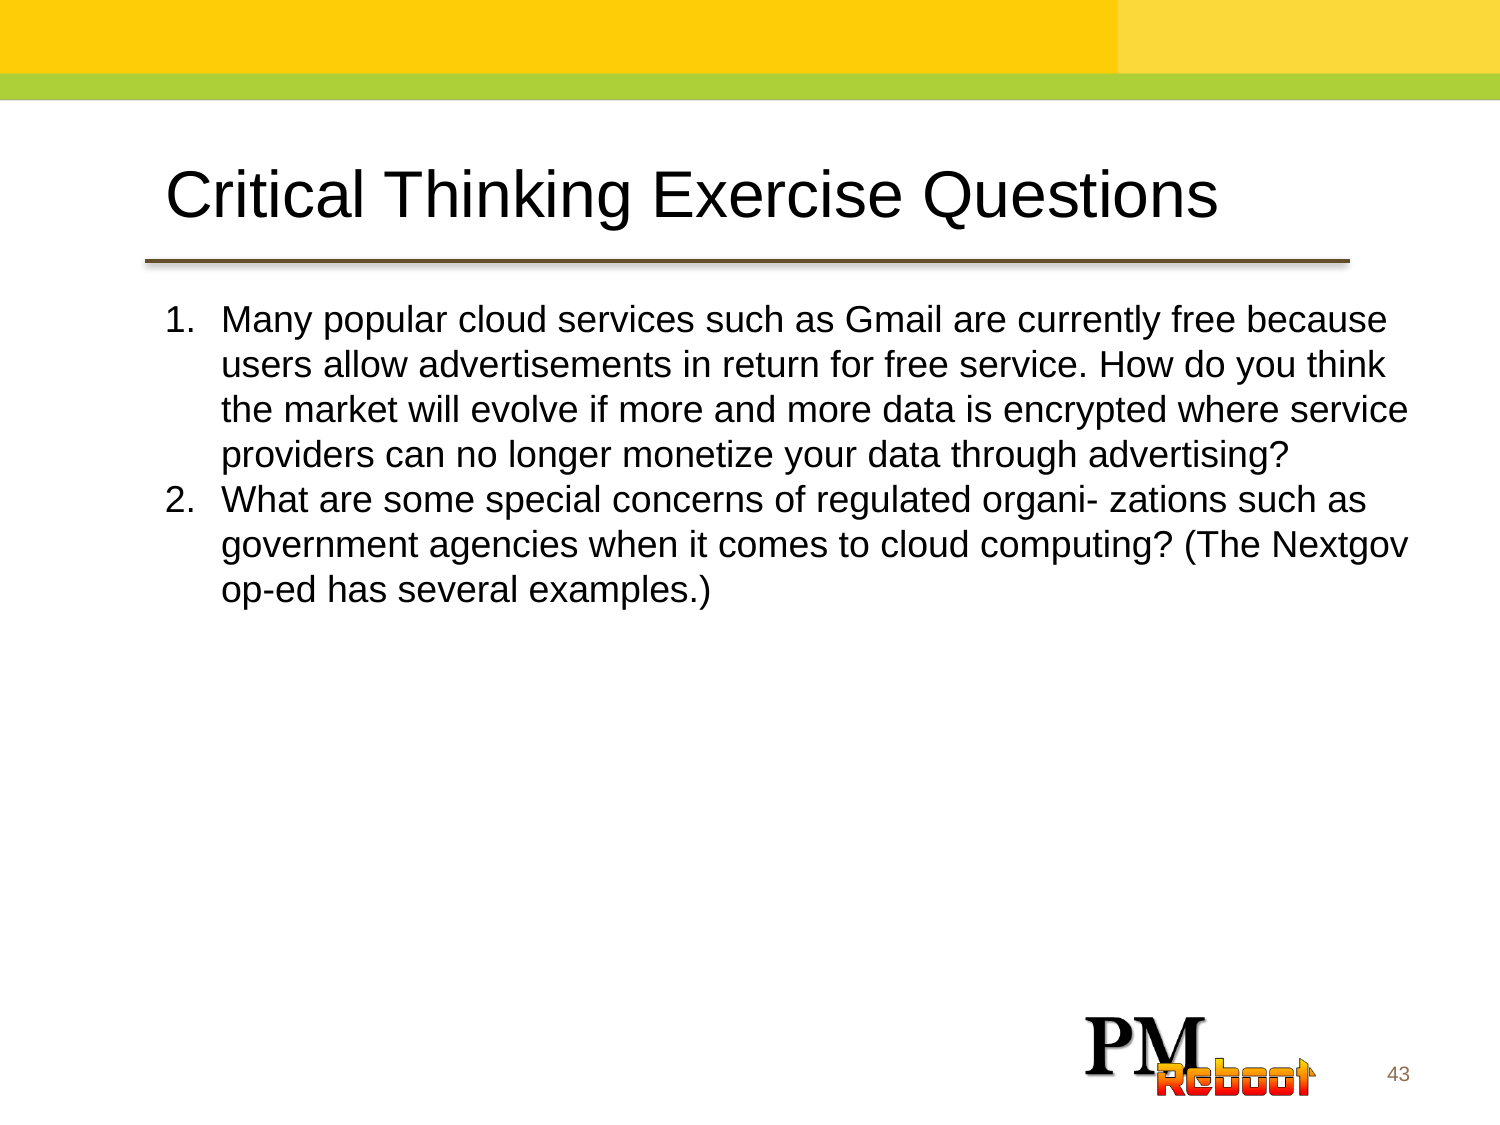

Critical Thinking Exercise Questions
Many popular cloud services such as Gmail are currently free because users allow advertisements in return for free service. How do you think the market will evolve if more and more data is encrypted where service providers can no longer monetize your data through advertising?
What are some special concerns of regulated organi- zations such as government agencies when it comes to cloud computing? (The Nextgov op-ed has several examples.)

43